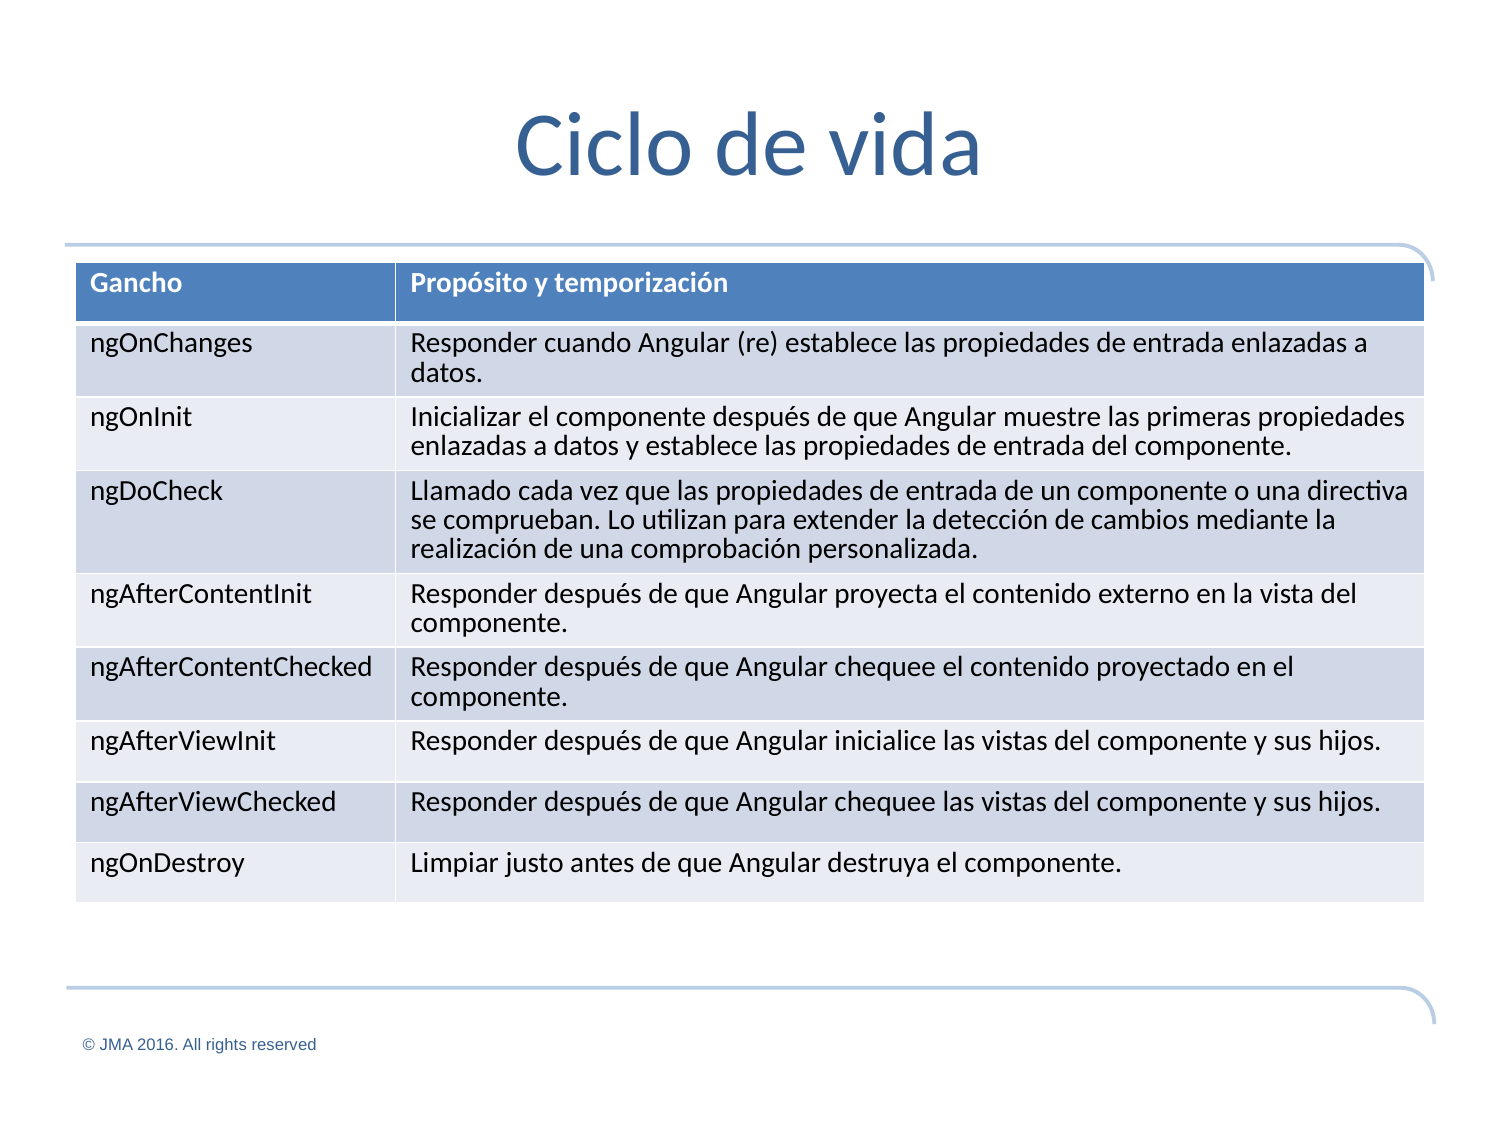

# Ciclo de vida
| Gancho | Propósito y temporización |
| --- | --- |
| ngOnChanges | Responder cuando Angular (re) establece las propiedades de entrada enlazadas a datos. |
| ngOnInit | Inicializar el componente después de que Angular muestre las primeras propiedades enlazadas a datos y establece las propiedades de entrada del componente. |
| ngDoCheck | Llamado cada vez que las propiedades de entrada de un componente o una directiva se comprueban. Lo utilizan para extender la detección de cambios mediante la realización de una comprobación personalizada. |
| ngAfterContentInit | Responder después de que Angular proyecta el contenido externo en la vista del componente. |
| ngAfterContentChecked | Responder después de que Angular chequee el contenido proyectado en el componente. |
| ngAfterViewInit | Responder después de que Angular inicialice las vistas del componente y sus hijos. |
| ngAfterViewChecked | Responder después de que Angular chequee las vistas del componente y sus hijos. |
| ngOnDestroy | Limpiar justo antes de que Angular destruya el componente. |